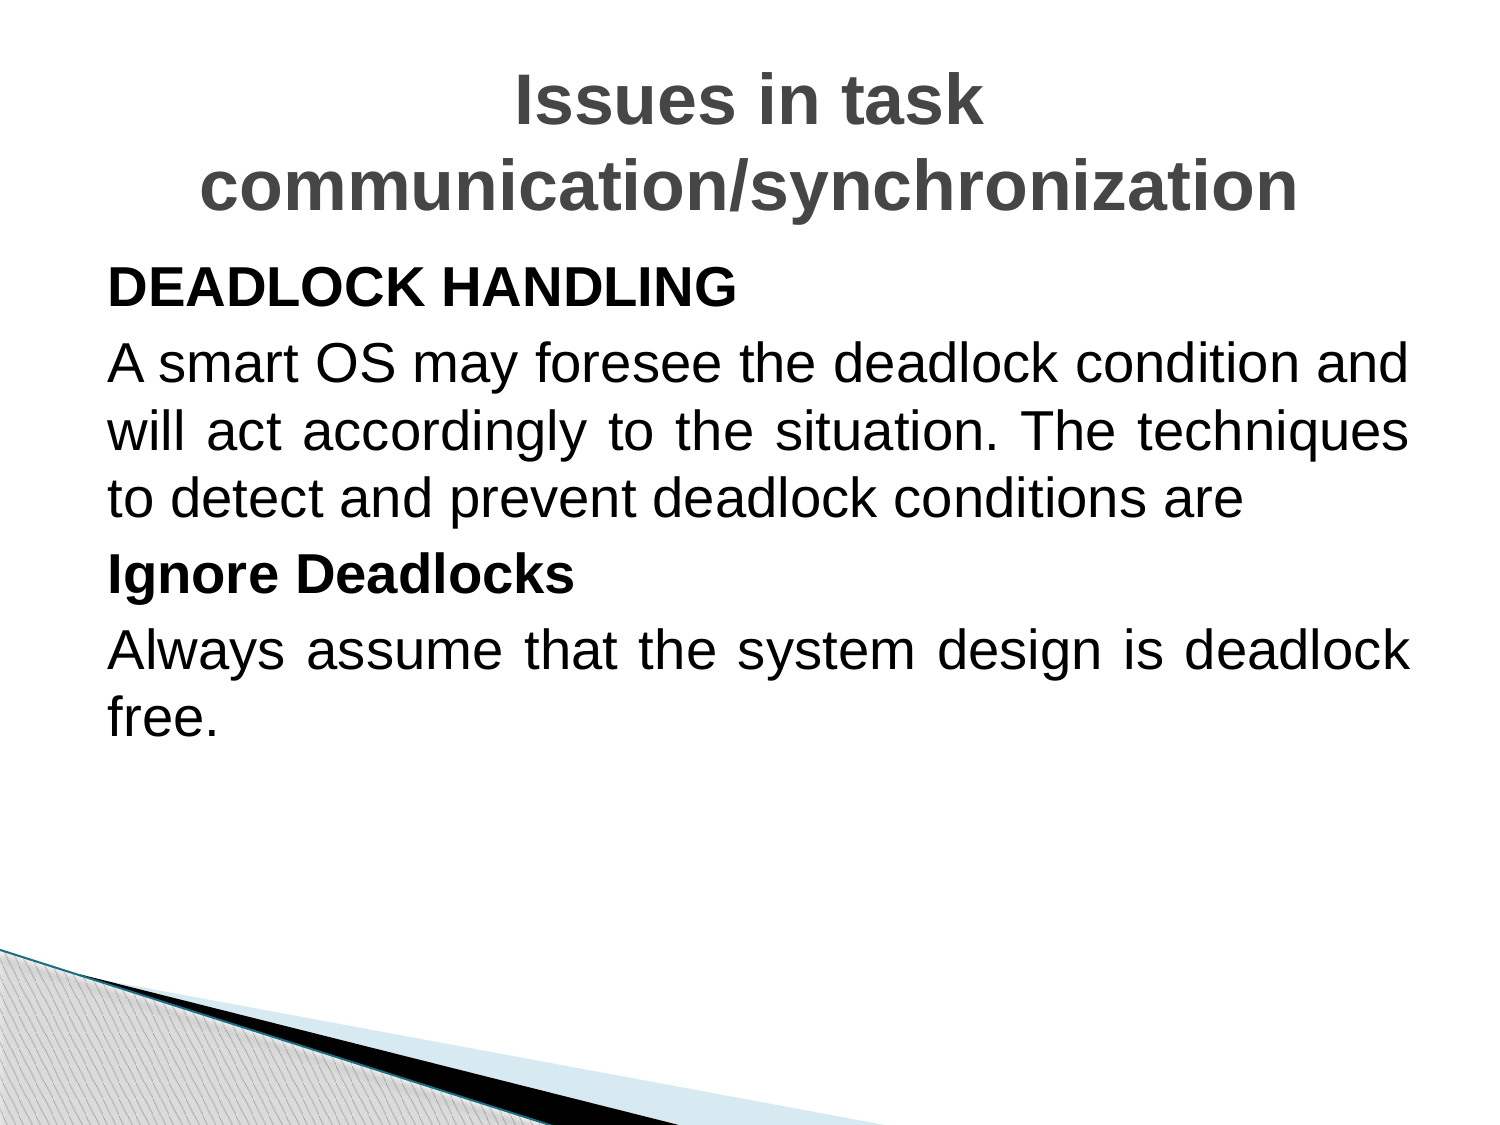

# Issues in task communication/synchronization
DEADLOCK HANDLING
A smart OS may foresee the deadlock condition and will act accordingly to the situation. The techniques to detect and prevent deadlock conditions are
Ignore Deadlocks
Always assume that the system design is deadlock free.